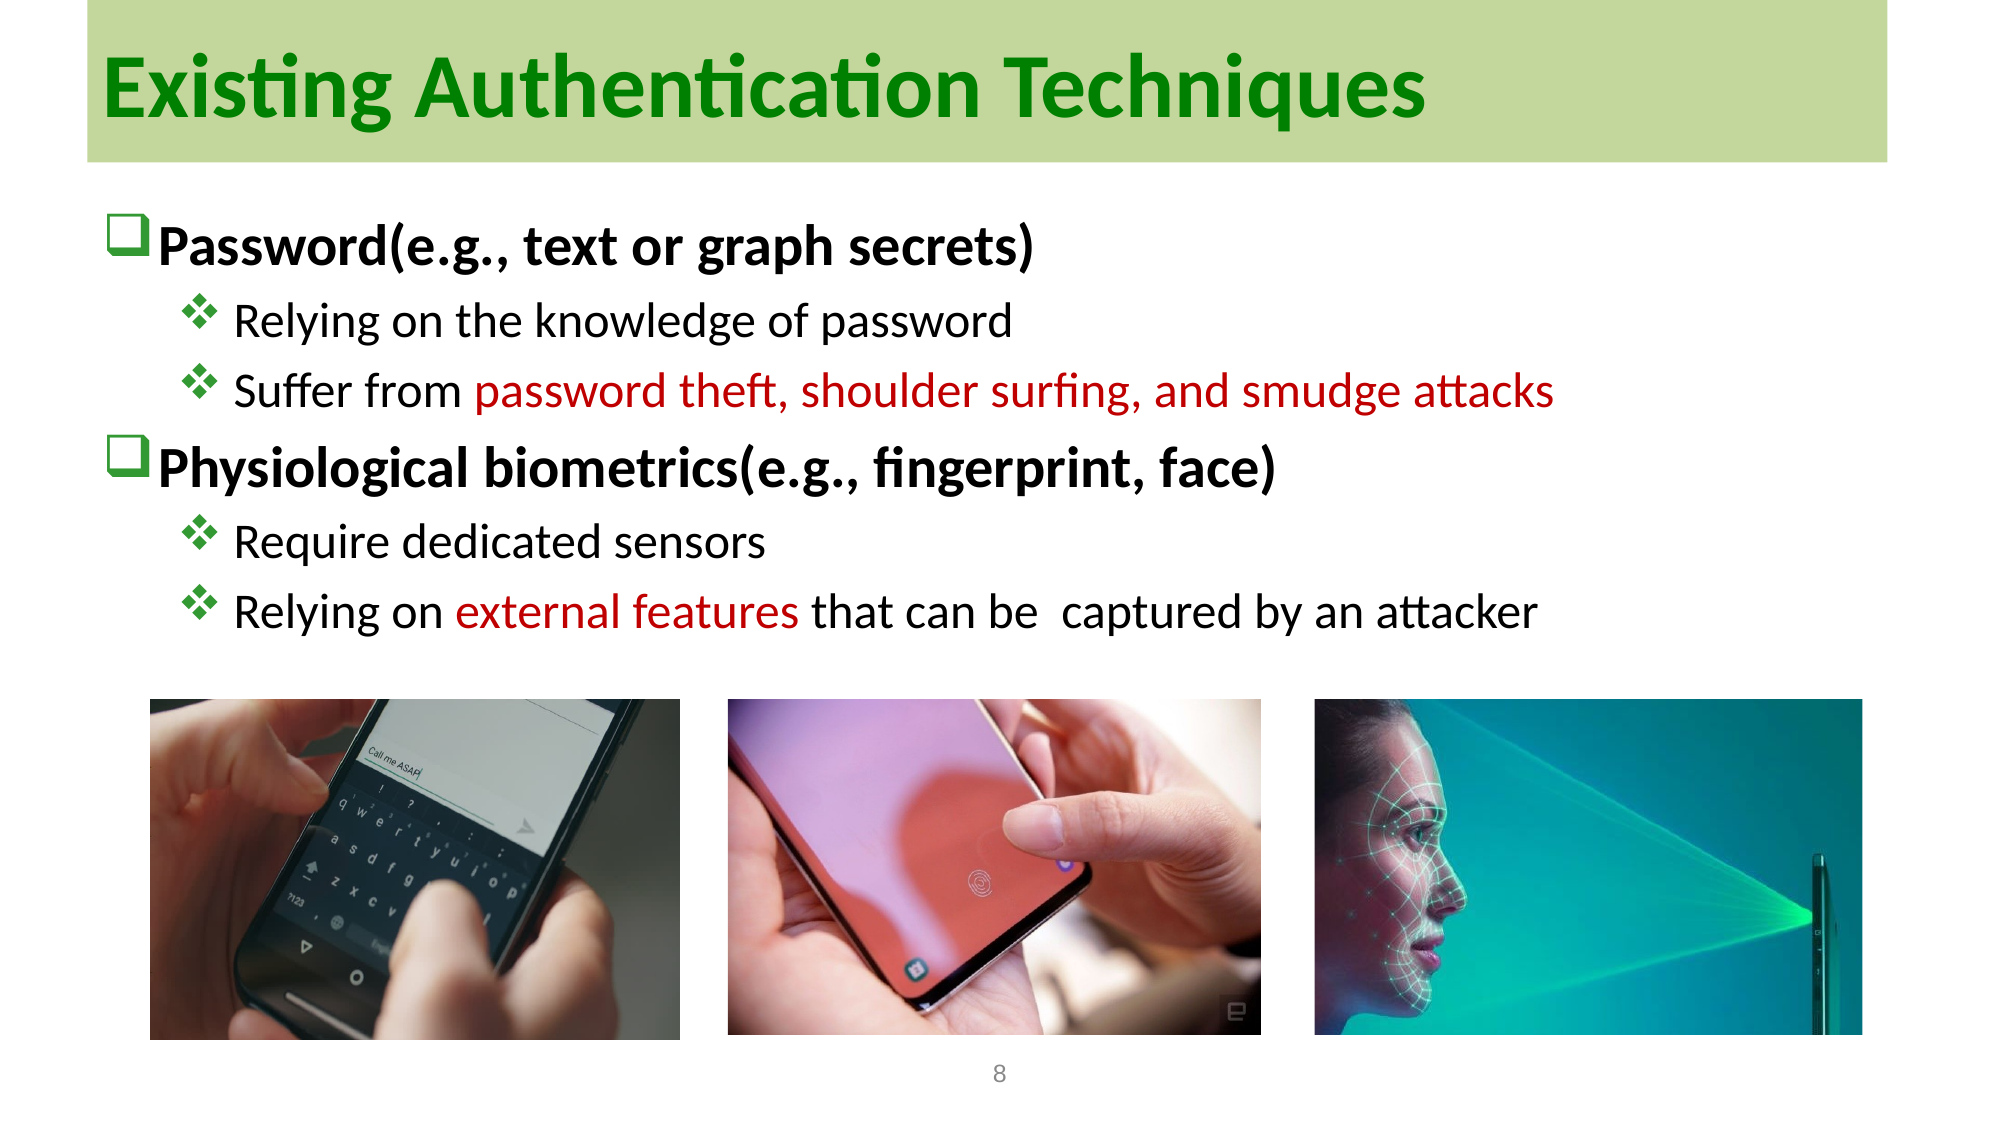

Existing Authentication Techniques
Password(e.g., text or graph secrets)
Relying on the knowledge of password
Suffer from password theft, shoulder surfing, and smudge attacks
Physiological biometrics(e.g., fingerprint, face)
Require dedicated sensors
Relying on external features that can be  captured by an attacker

8